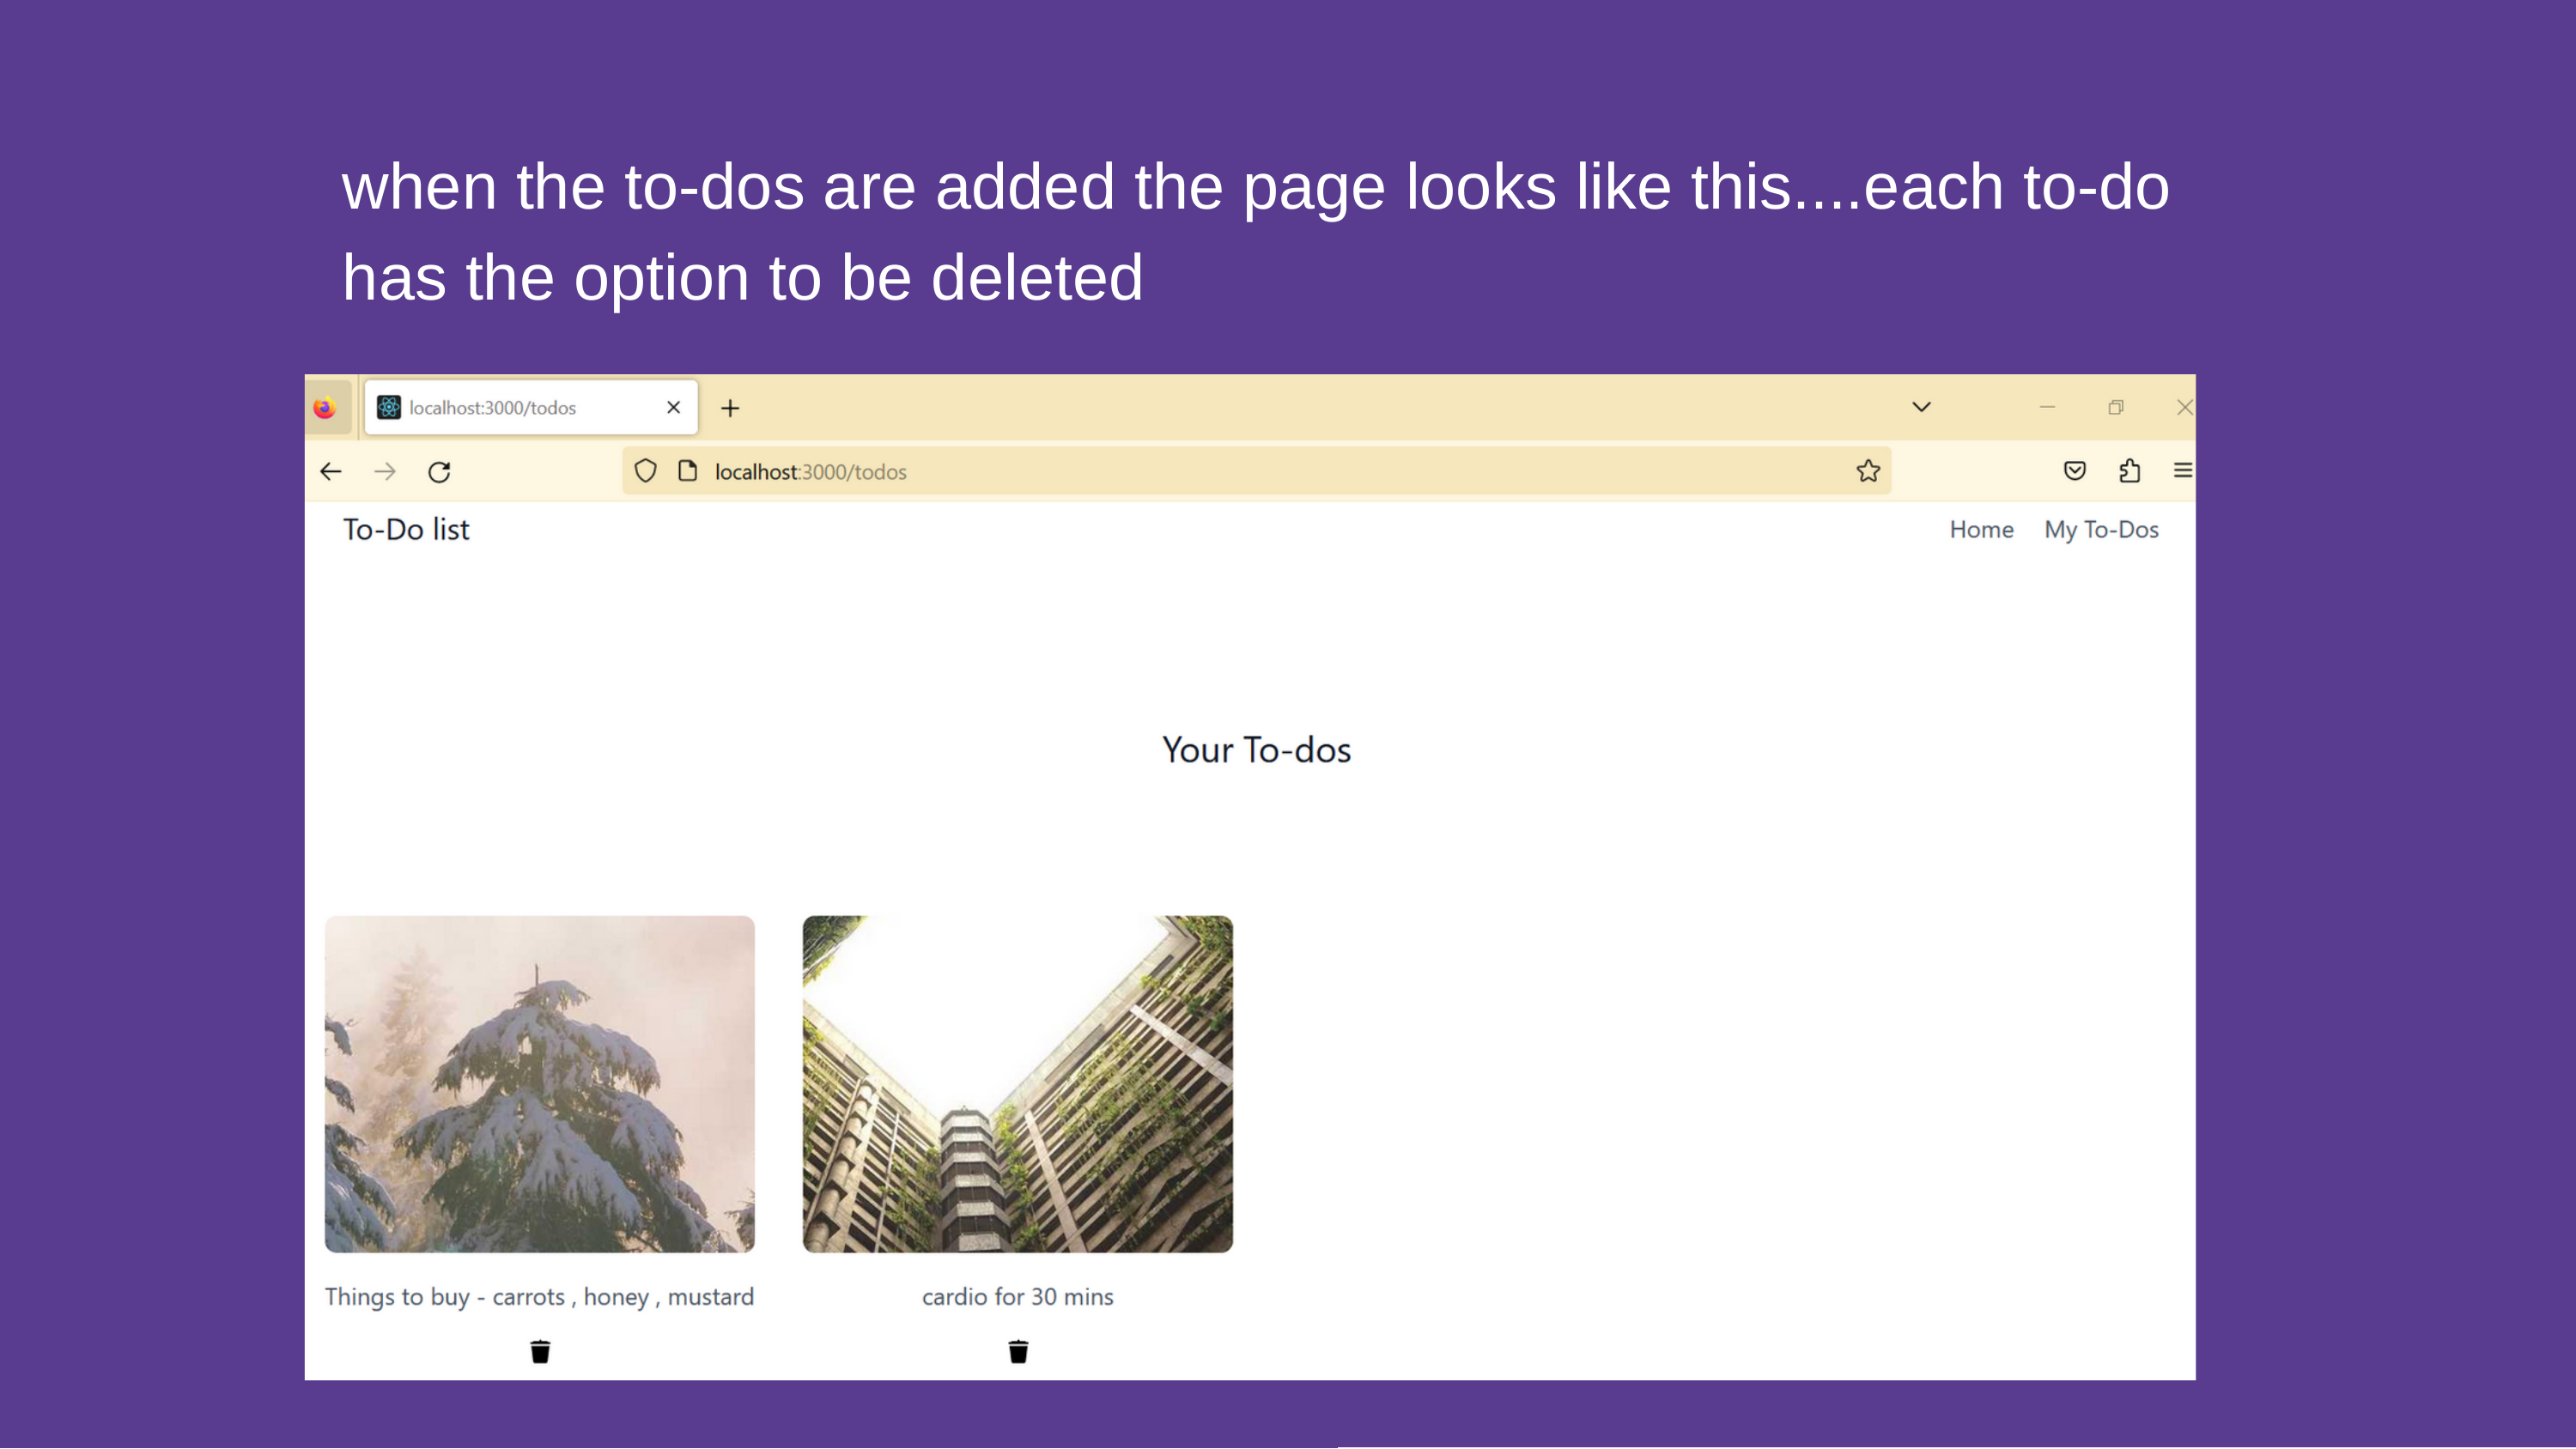

when the to-dos are added the page looks like this....each to-do has the option to be deleted